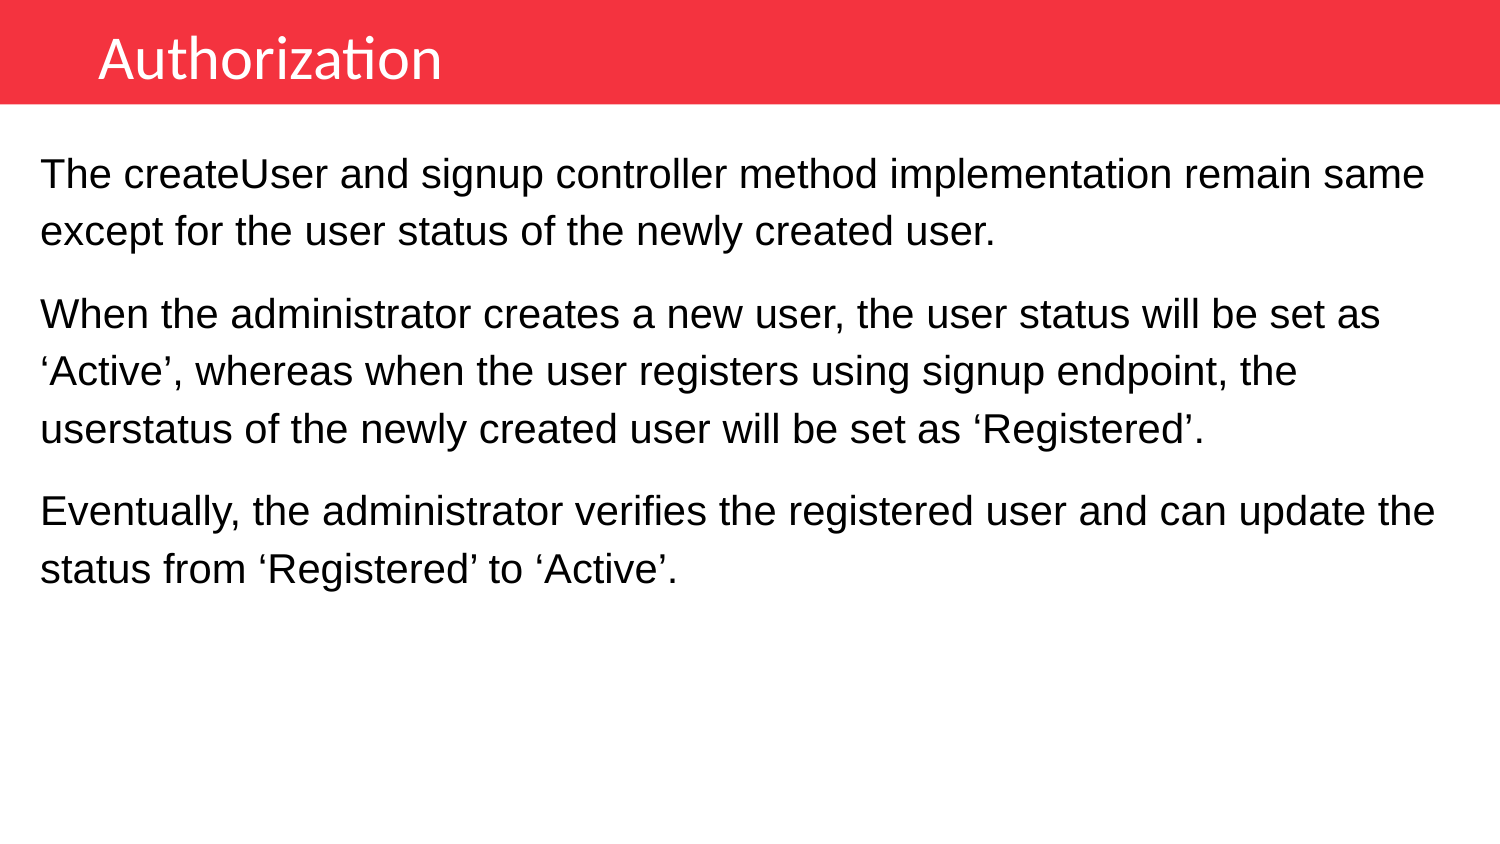

Authorization

The createUser and signup controller method implementation remain same except for the user status of the newly created user.
When the administrator creates a new user, the user status will be set as ‘Active’, whereas when the user registers using signup endpoint, the userstatus of the newly created user will be set as ‘Registered’.
Eventually, the administrator verifies the registered user and can update the status from ‘Registered’ to ‘Active’.